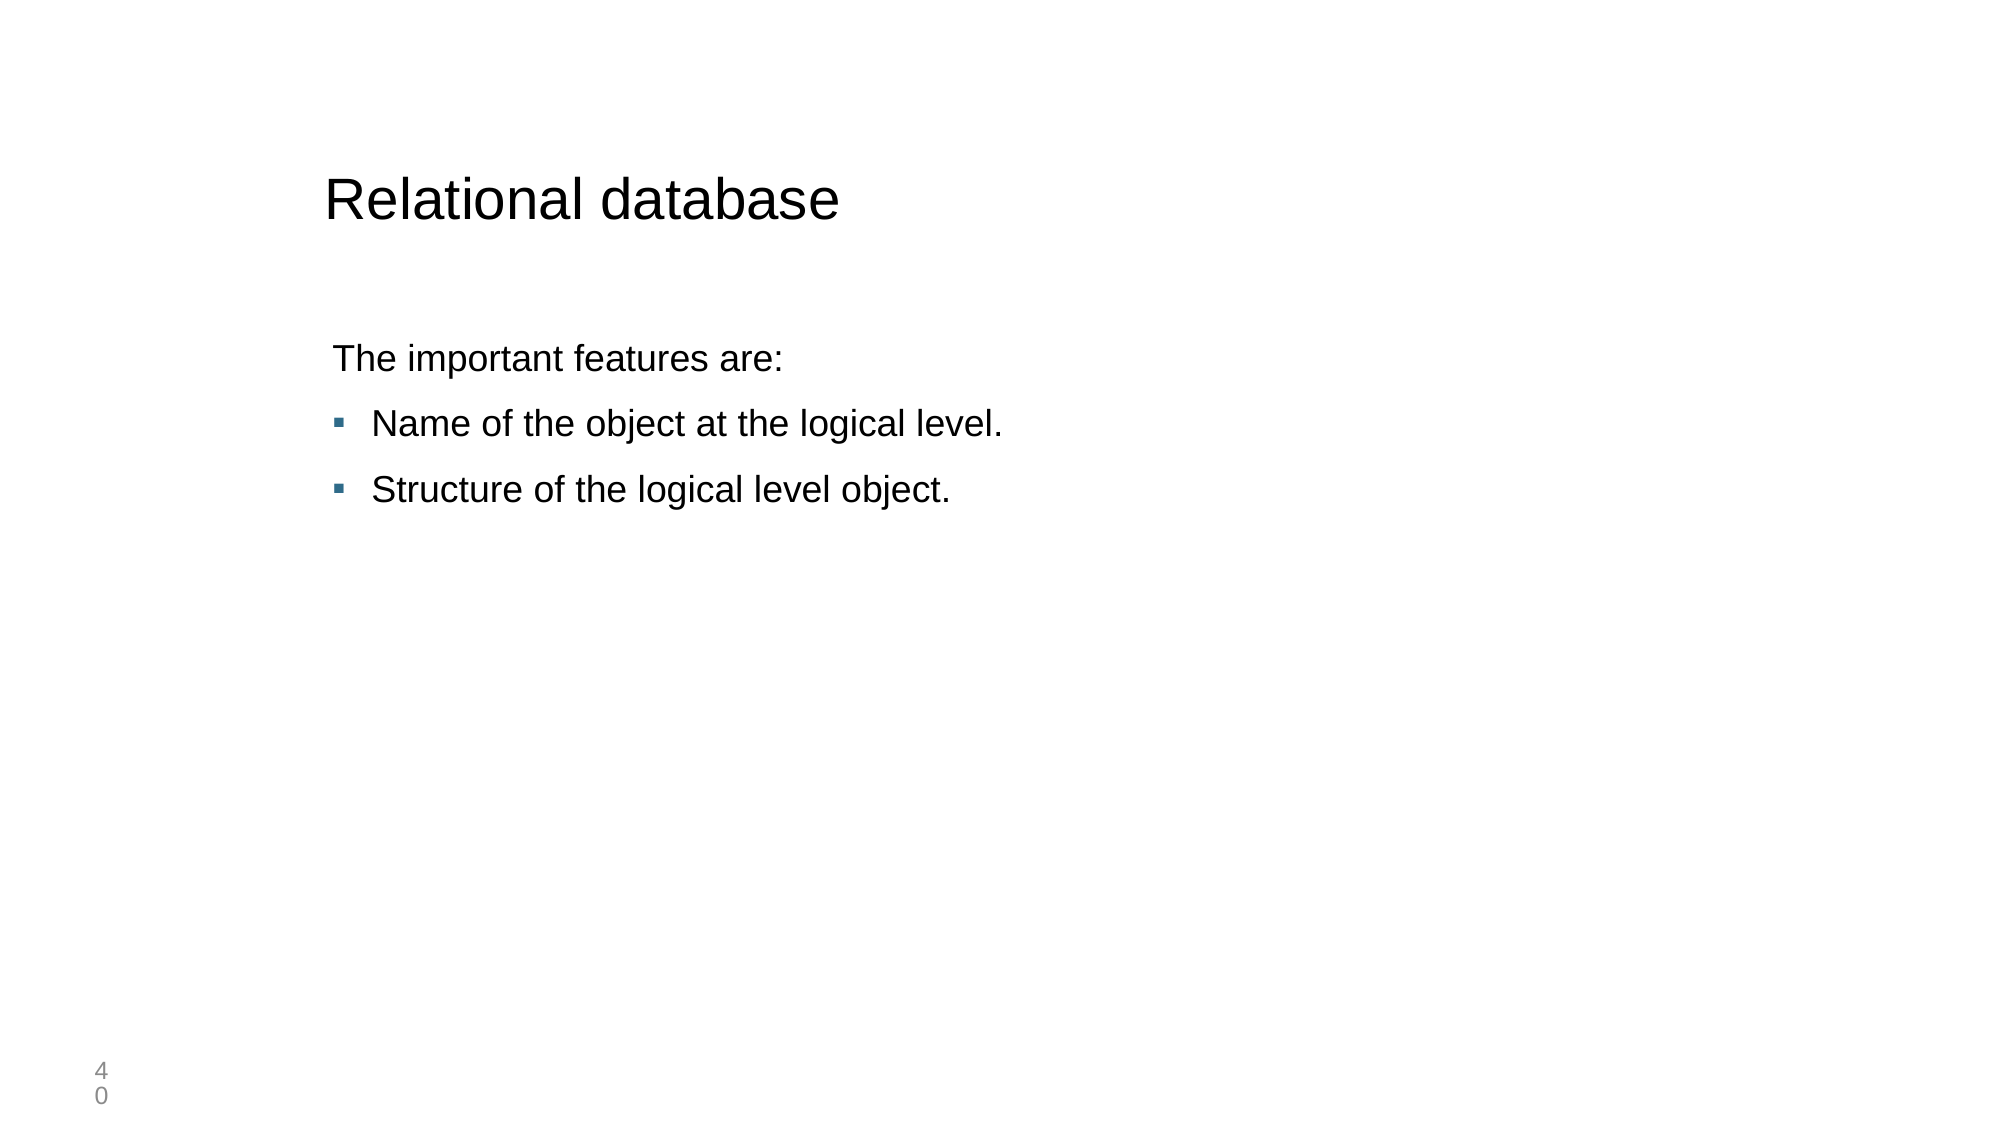

# Relational database
The important features are:
Name of the object at the logical level.
Structure of the logical level object.
40
40￼